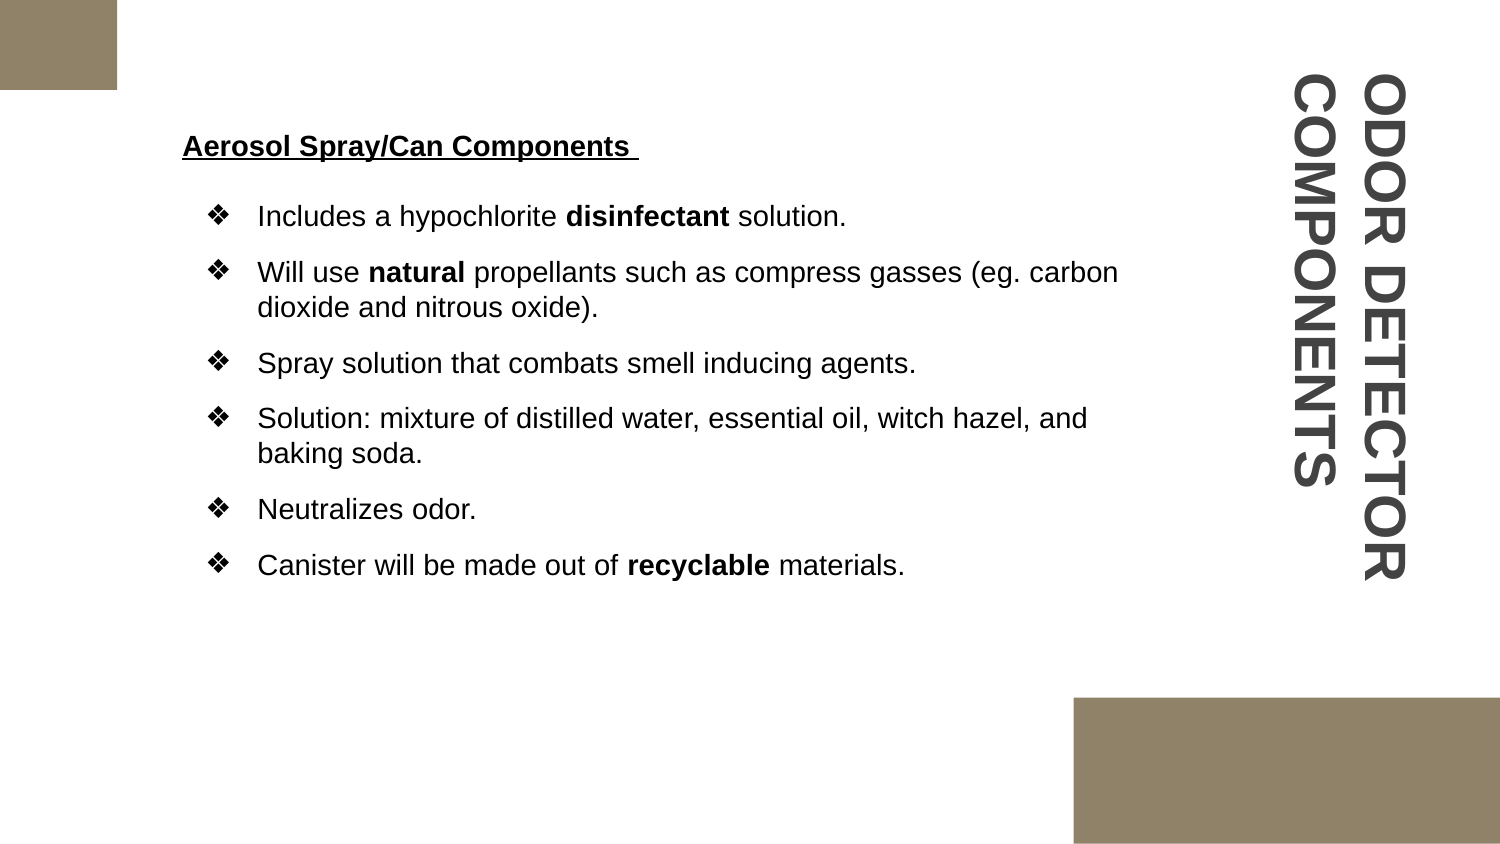

Aerosol Spray/Can Components

Includes a hypochlorite disinfectant solution.
Will use natural propellants such as compress gasses (eg. carbon dioxide and nitrous oxide).
Spray solution that combats smell inducing agents.
Solution: mixture of distilled water, essential oil, witch hazel, and baking soda.
Neutralizes odor.
Canister will be made out of recyclable materials.
# ODOR DETECTOR COMPONENTS